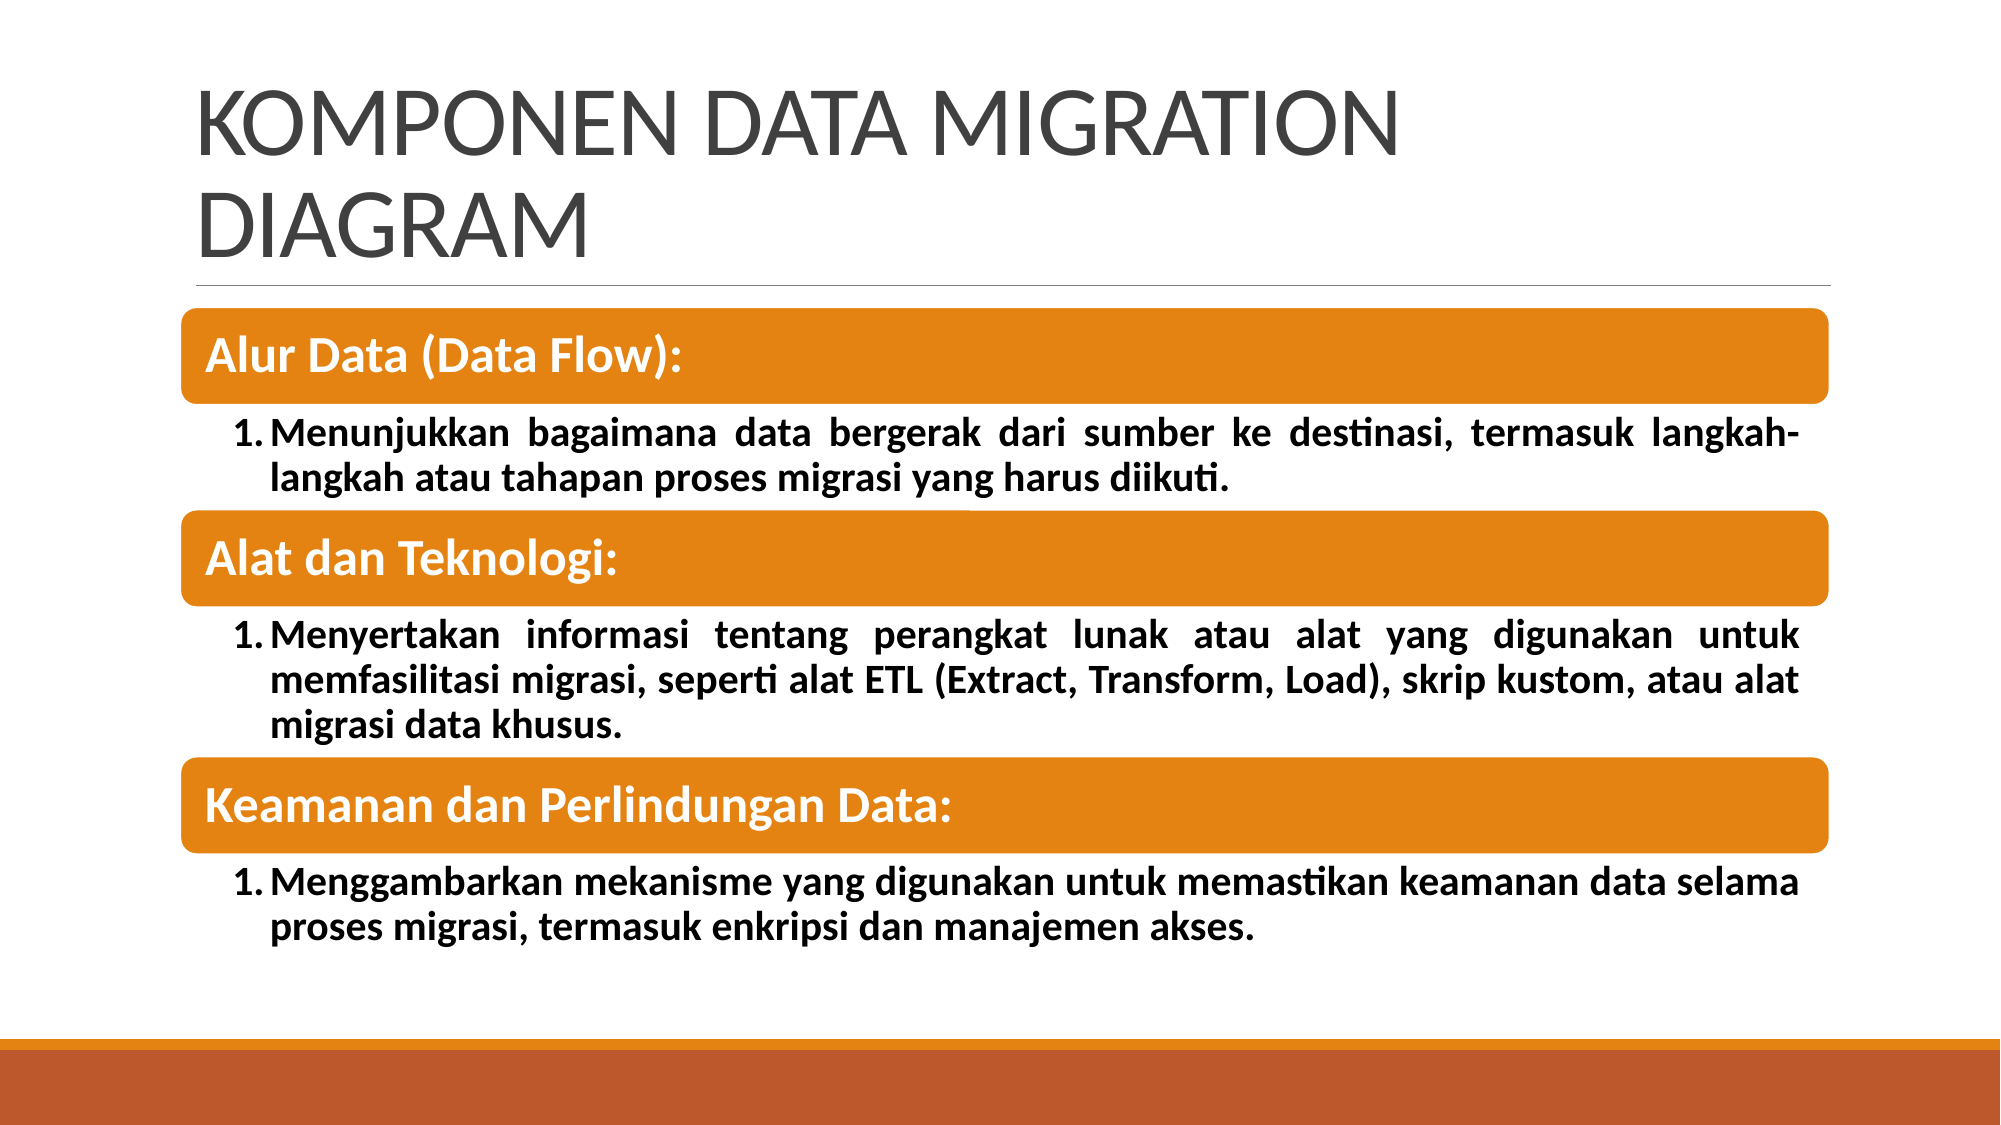

# KOMPONEN DATA MIGRATION DIAGRAM
Alur Data (Data Flow):
Menunjukkan bagaimana data bergerak dari sumber ke destinasi, termasuk langkah-langkah atau tahapan proses migrasi yang harus diikuti.
Alat dan Teknologi:
Menyertakan informasi tentang perangkat lunak atau alat yang digunakan untuk memfasilitasi migrasi, seperti alat ETL (Extract, Transform, Load), skrip kustom, atau alat migrasi data khusus.
Keamanan dan Perlindungan Data:
Menggambarkan mekanisme yang digunakan untuk memastikan keamanan data selama proses migrasi, termasuk enkripsi dan manajemen akses.